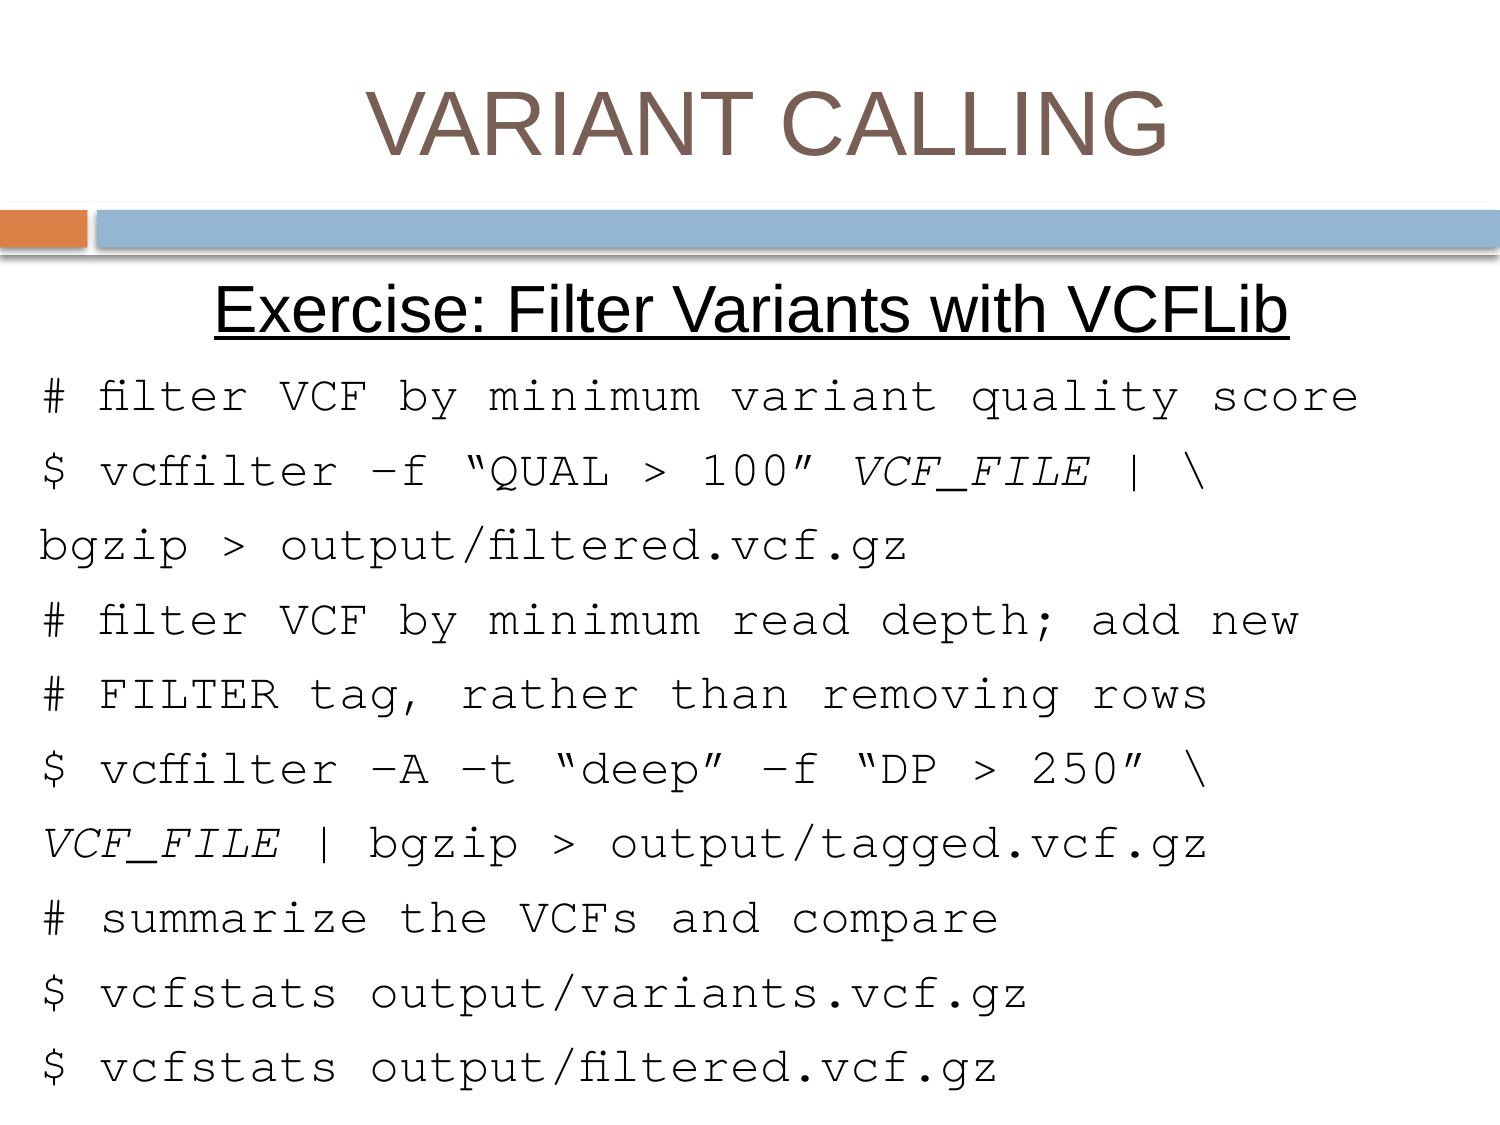

# VARIANT CALLING
Exercise: Filter Variants with VCFLib
# filter VCF by minimum variant quality score
$ vcffilter –f “QUAL > 100” VCF_FILE | \
bgzip > output/filtered.vcf.gz
# filter VCF by minimum read depth; add new
# FILTER tag, rather than removing rows
$ vcffilter -A –t “deep” –f “DP > 250” \
VCF_FILE | bgzip > output/tagged.vcf.gz
# summarize the VCFs and compare
$ vcfstats output/variants.vcf.gz
$ vcfstats output/filtered.vcf.gz